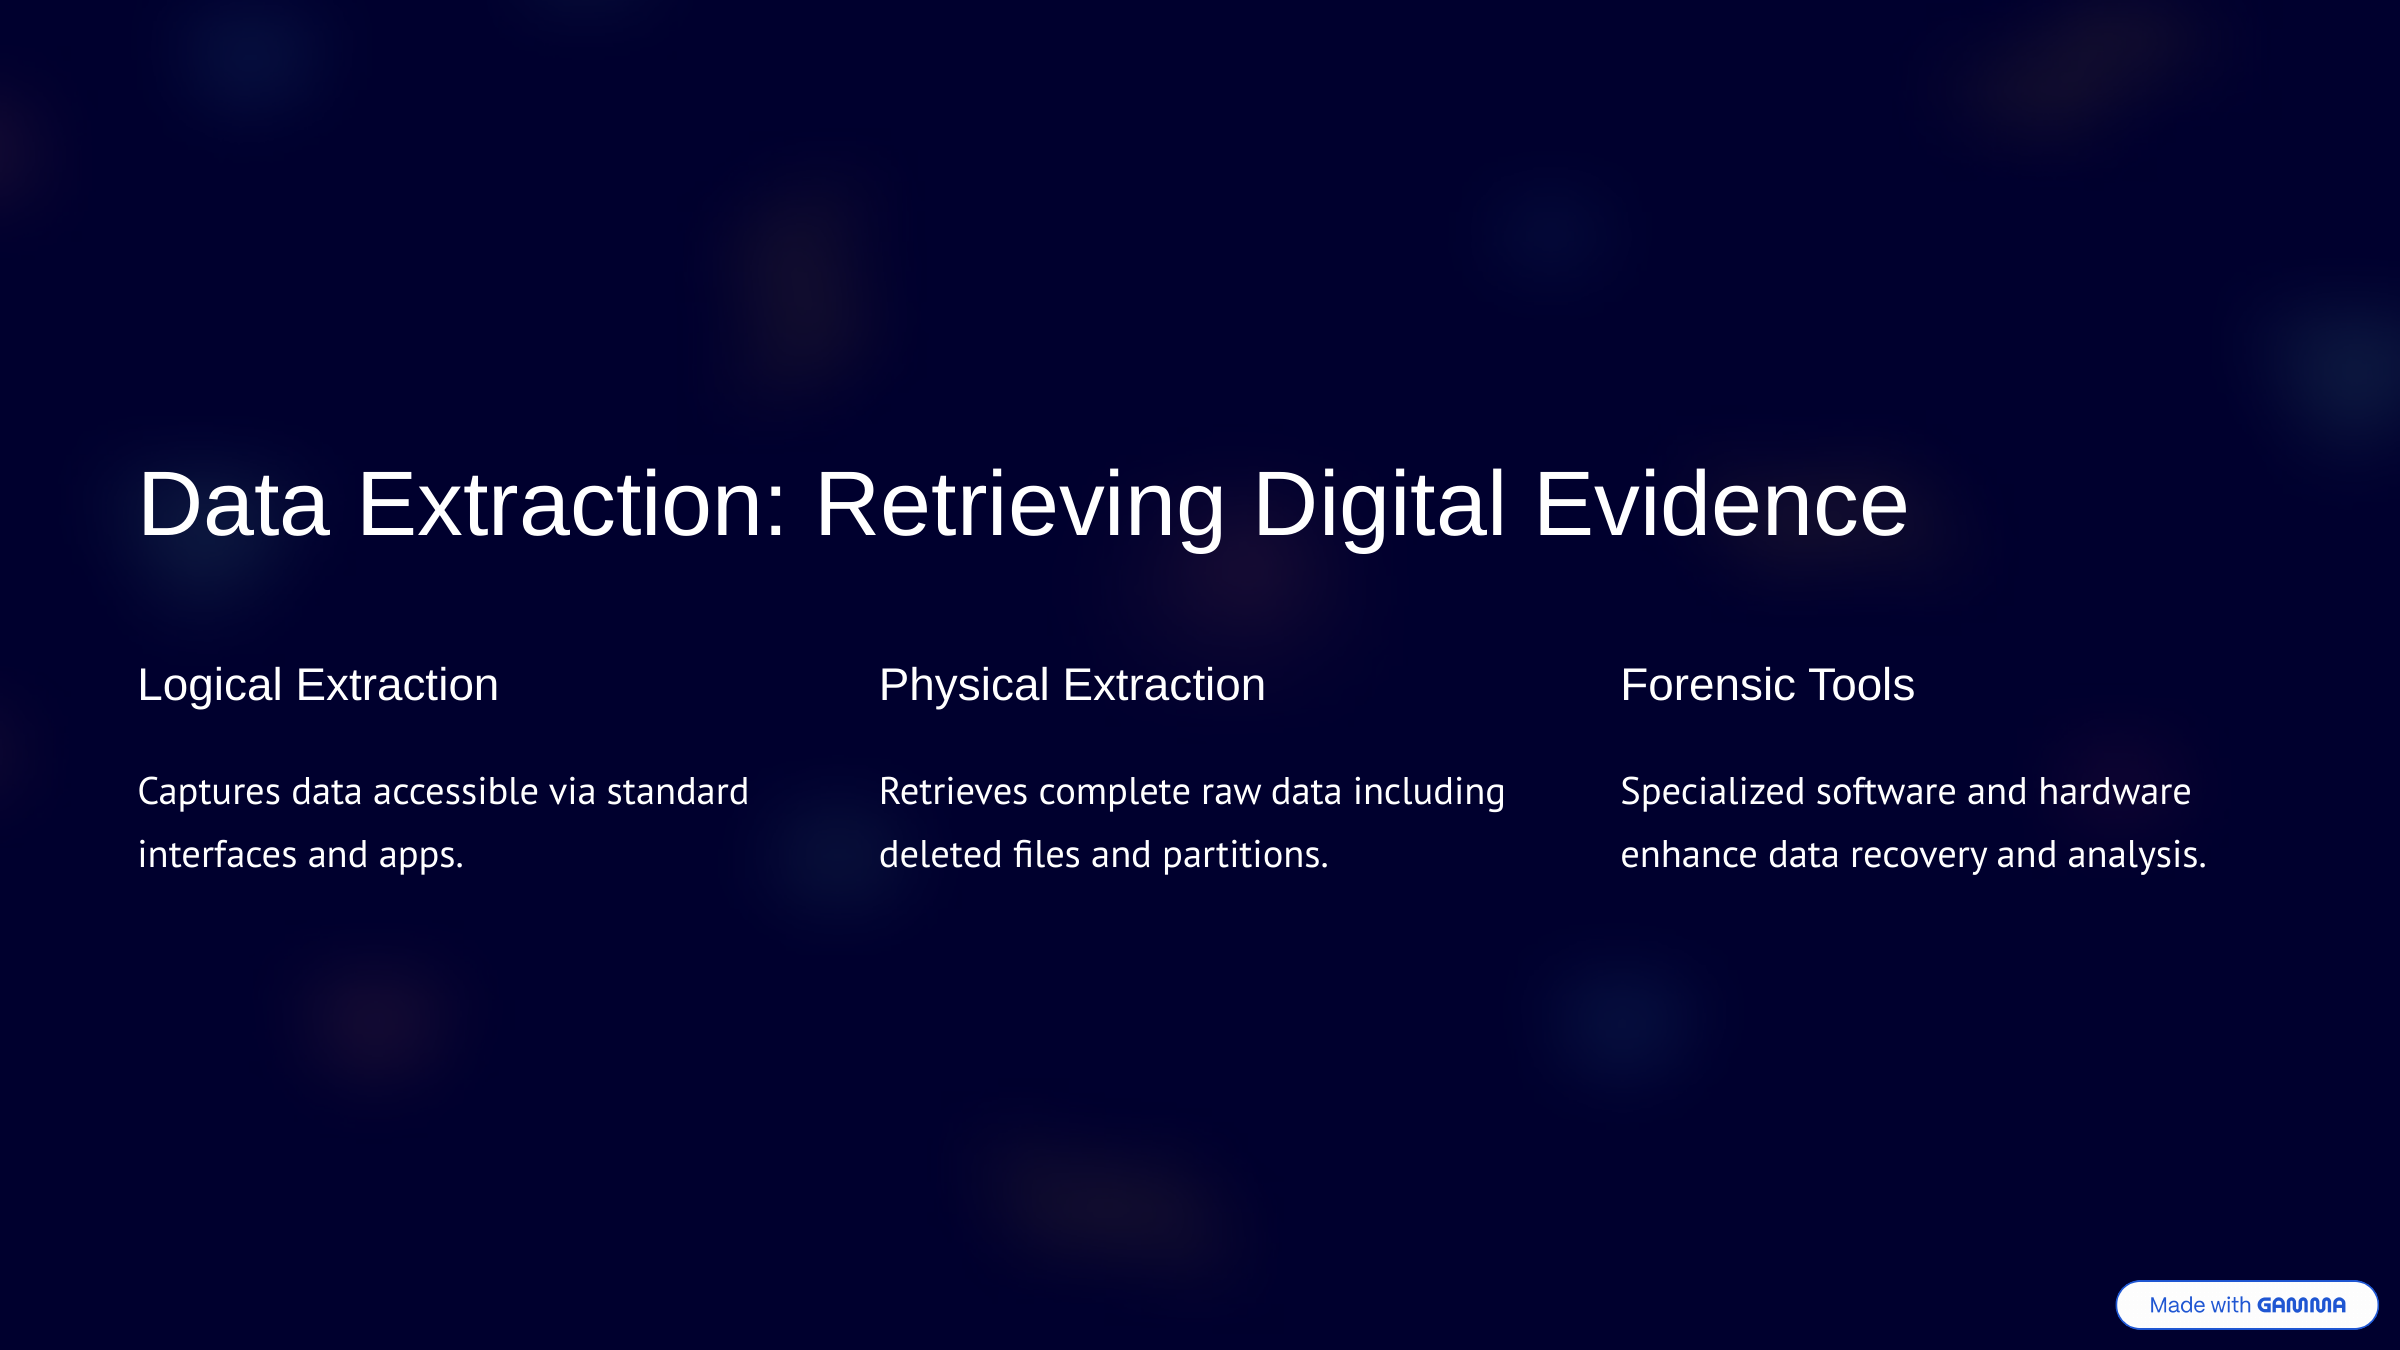

Data Extraction: Retrieving Digital Evidence
Logical Extraction
Physical Extraction
Forensic Tools
Captures data accessible via standard interfaces and apps.
Retrieves complete raw data including deleted files and partitions.
Specialized software and hardware enhance data recovery and analysis.